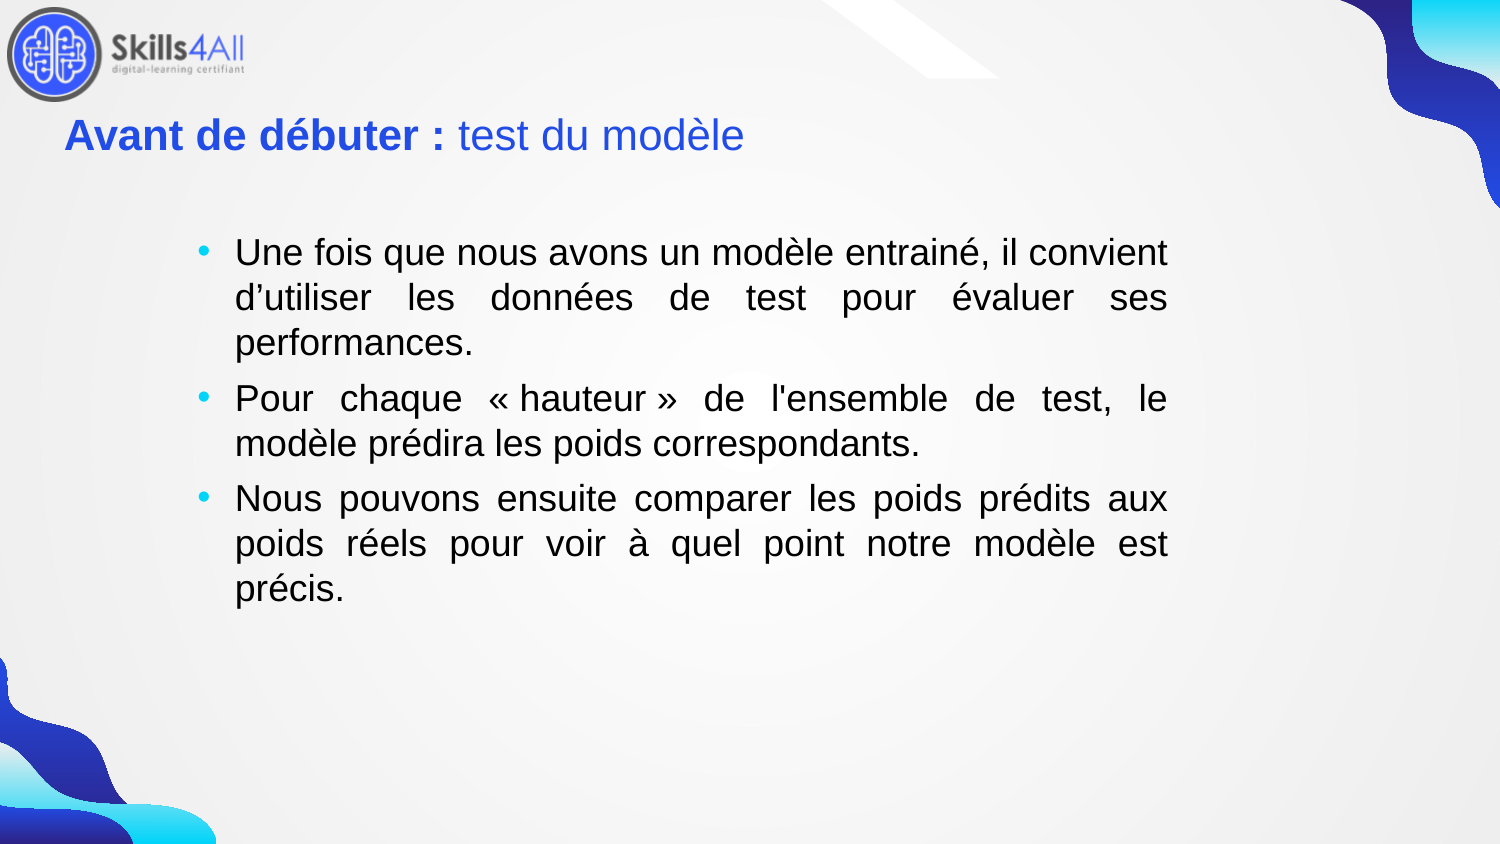

46
# Avant de débuter : test du modèle
Une fois que nous avons un modèle entrainé, il convient d’utiliser les données de test pour évaluer ses performances.
Pour chaque « hauteur » de l'ensemble de test, le modèle prédira les poids correspondants.
Nous pouvons ensuite comparer les poids prédits aux poids réels pour voir à quel point notre modèle est précis.